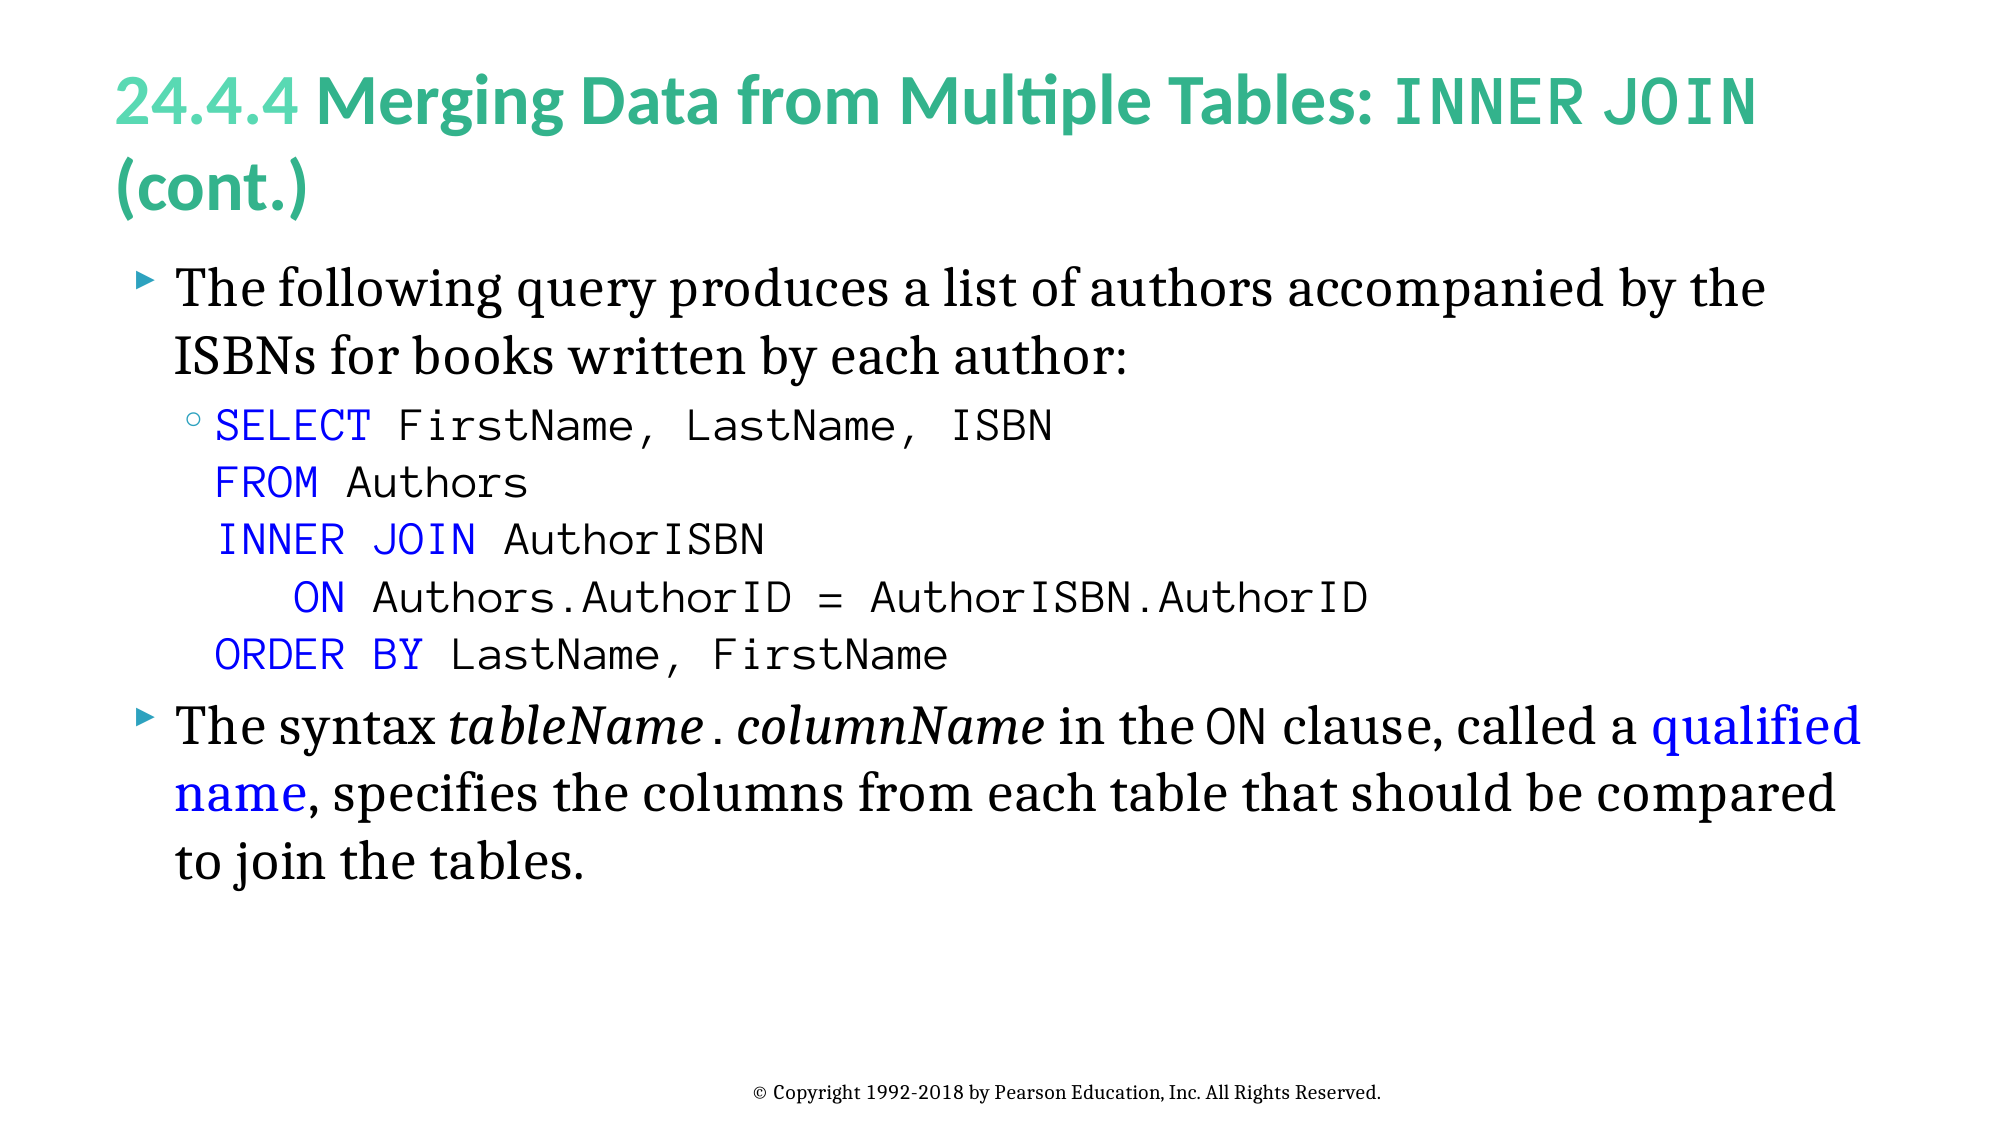

# 24.4.4 Merging Data from Multiple Tables: INNER JOIN (cont.)
The following query produces a list of authors accompanied by the ISBNs for books written by each author:
SELECT FirstName, LastName, ISBN
FROM Authors
INNER JOIN AuthorISBN
   ON Authors.AuthorID = AuthorISBN.AuthorID
ORDER BY LastName, FirstName
The syntax tableName.columnName in the ON clause, called a qualified name, specifies the columns from each table that should be compared to join the tables.
© Copyright 1992-2018 by Pearson Education, Inc. All Rights Reserved.